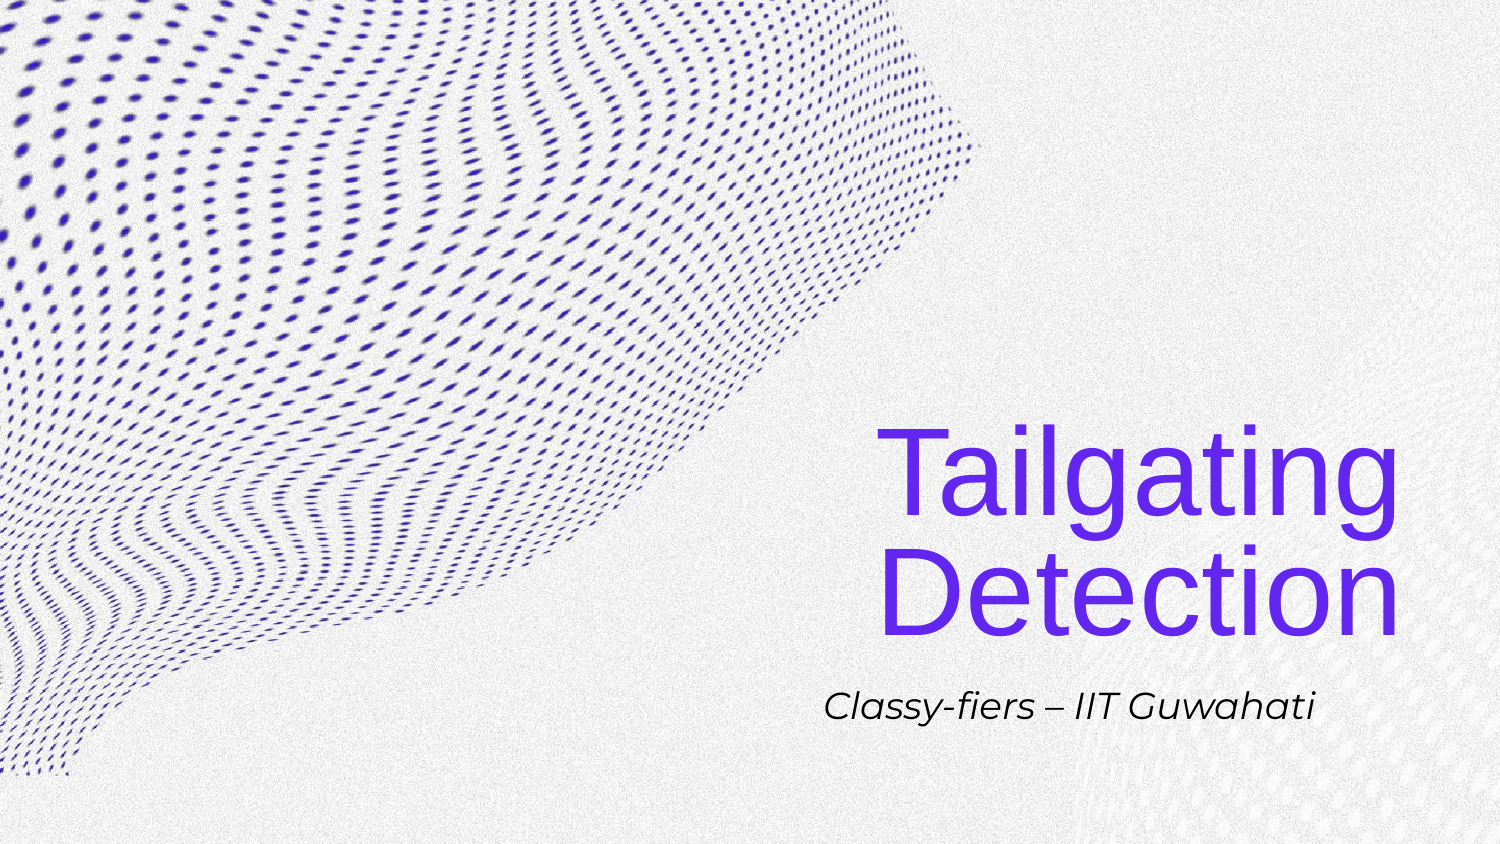

# Tailgating Detection
Classy-fiers – IIT Guwahati